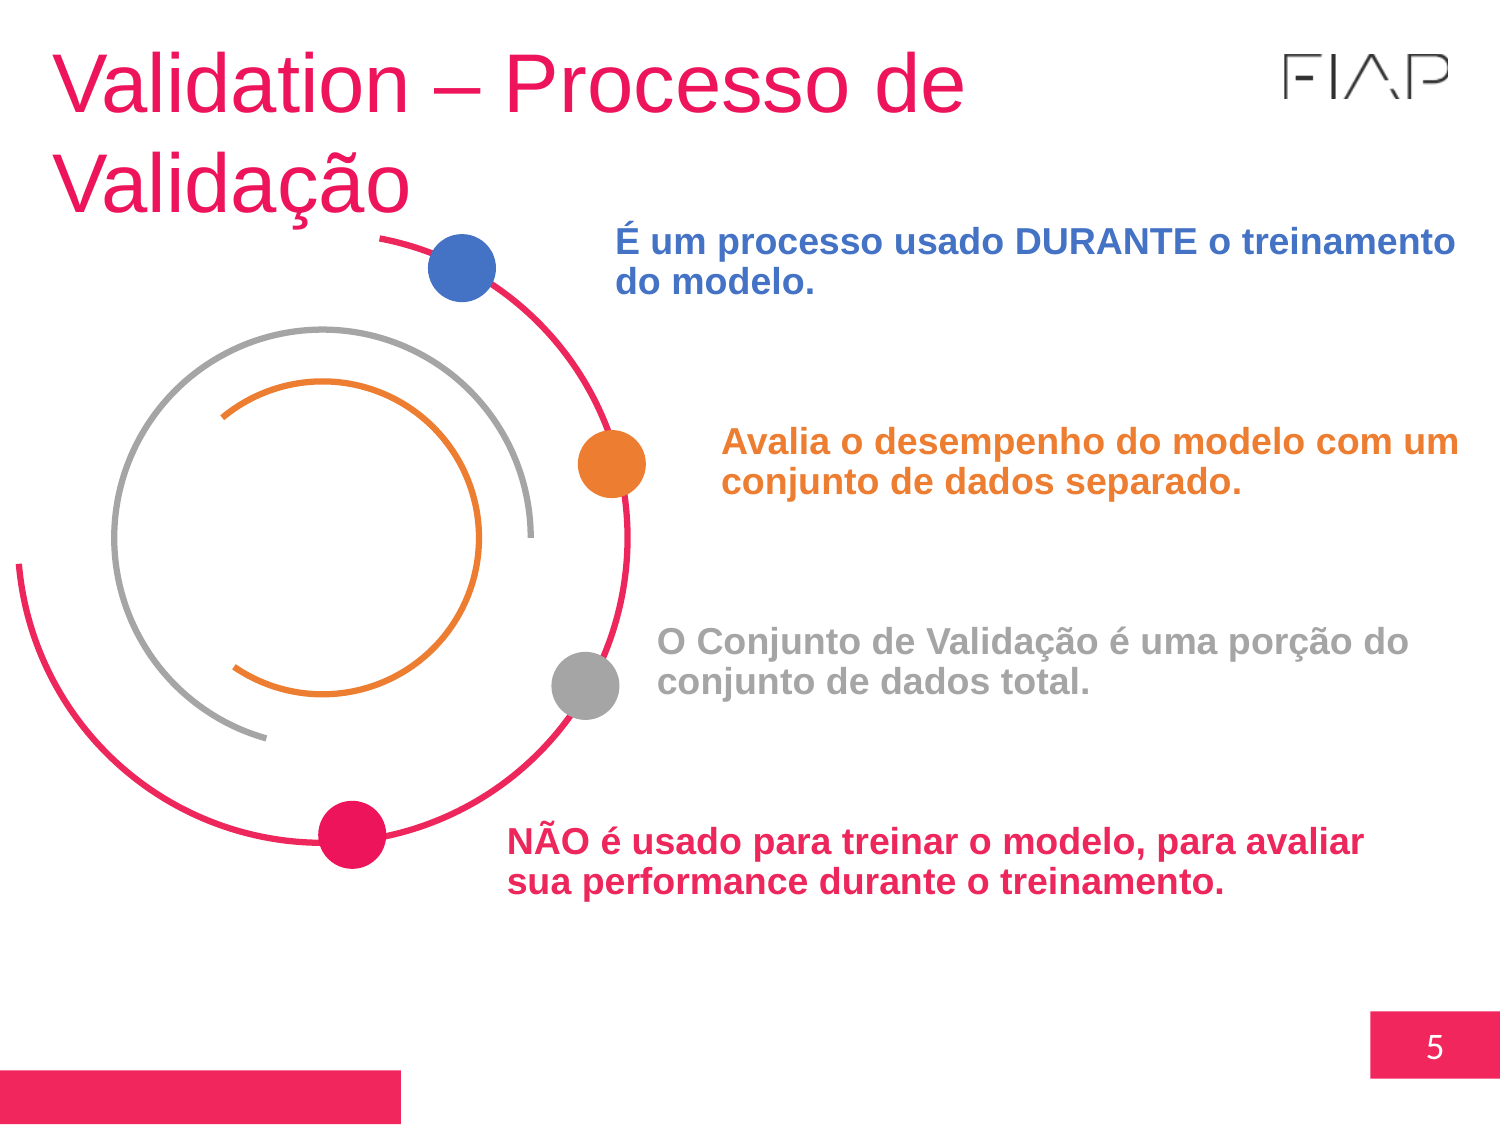

Validation – Processo de Validação
É um processo usado DURANTE o treinamento do modelo.

Avalia o desempenho do modelo com um conjunto de dados separado.

O Conjunto de Validação é uma porção do conjunto de dados total.

NÃO é usado para treinar o modelo, para avaliar sua performance durante o treinamento.